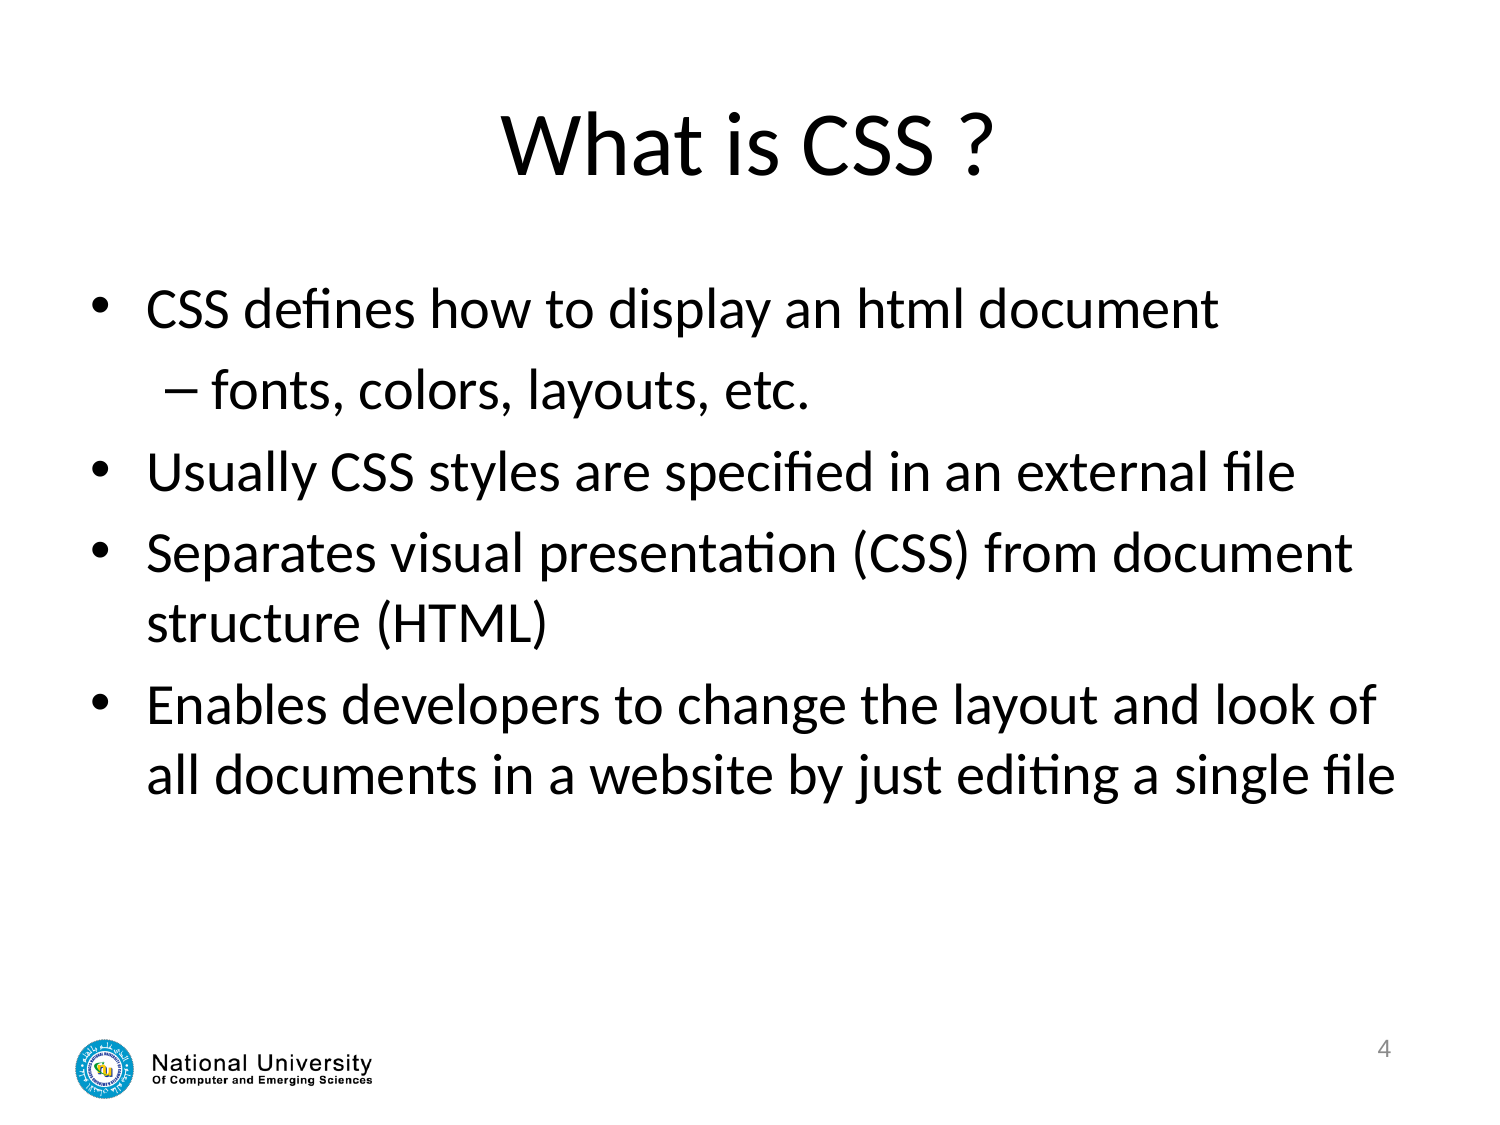

# What is CSS ?
CSS defines how to display an html document
fonts, colors, layouts, etc.
Usually CSS styles are specified in an external file
Separates visual presentation (CSS) from document structure (HTML)
Enables developers to change the layout and look of all documents in a website by just editing a single file
4